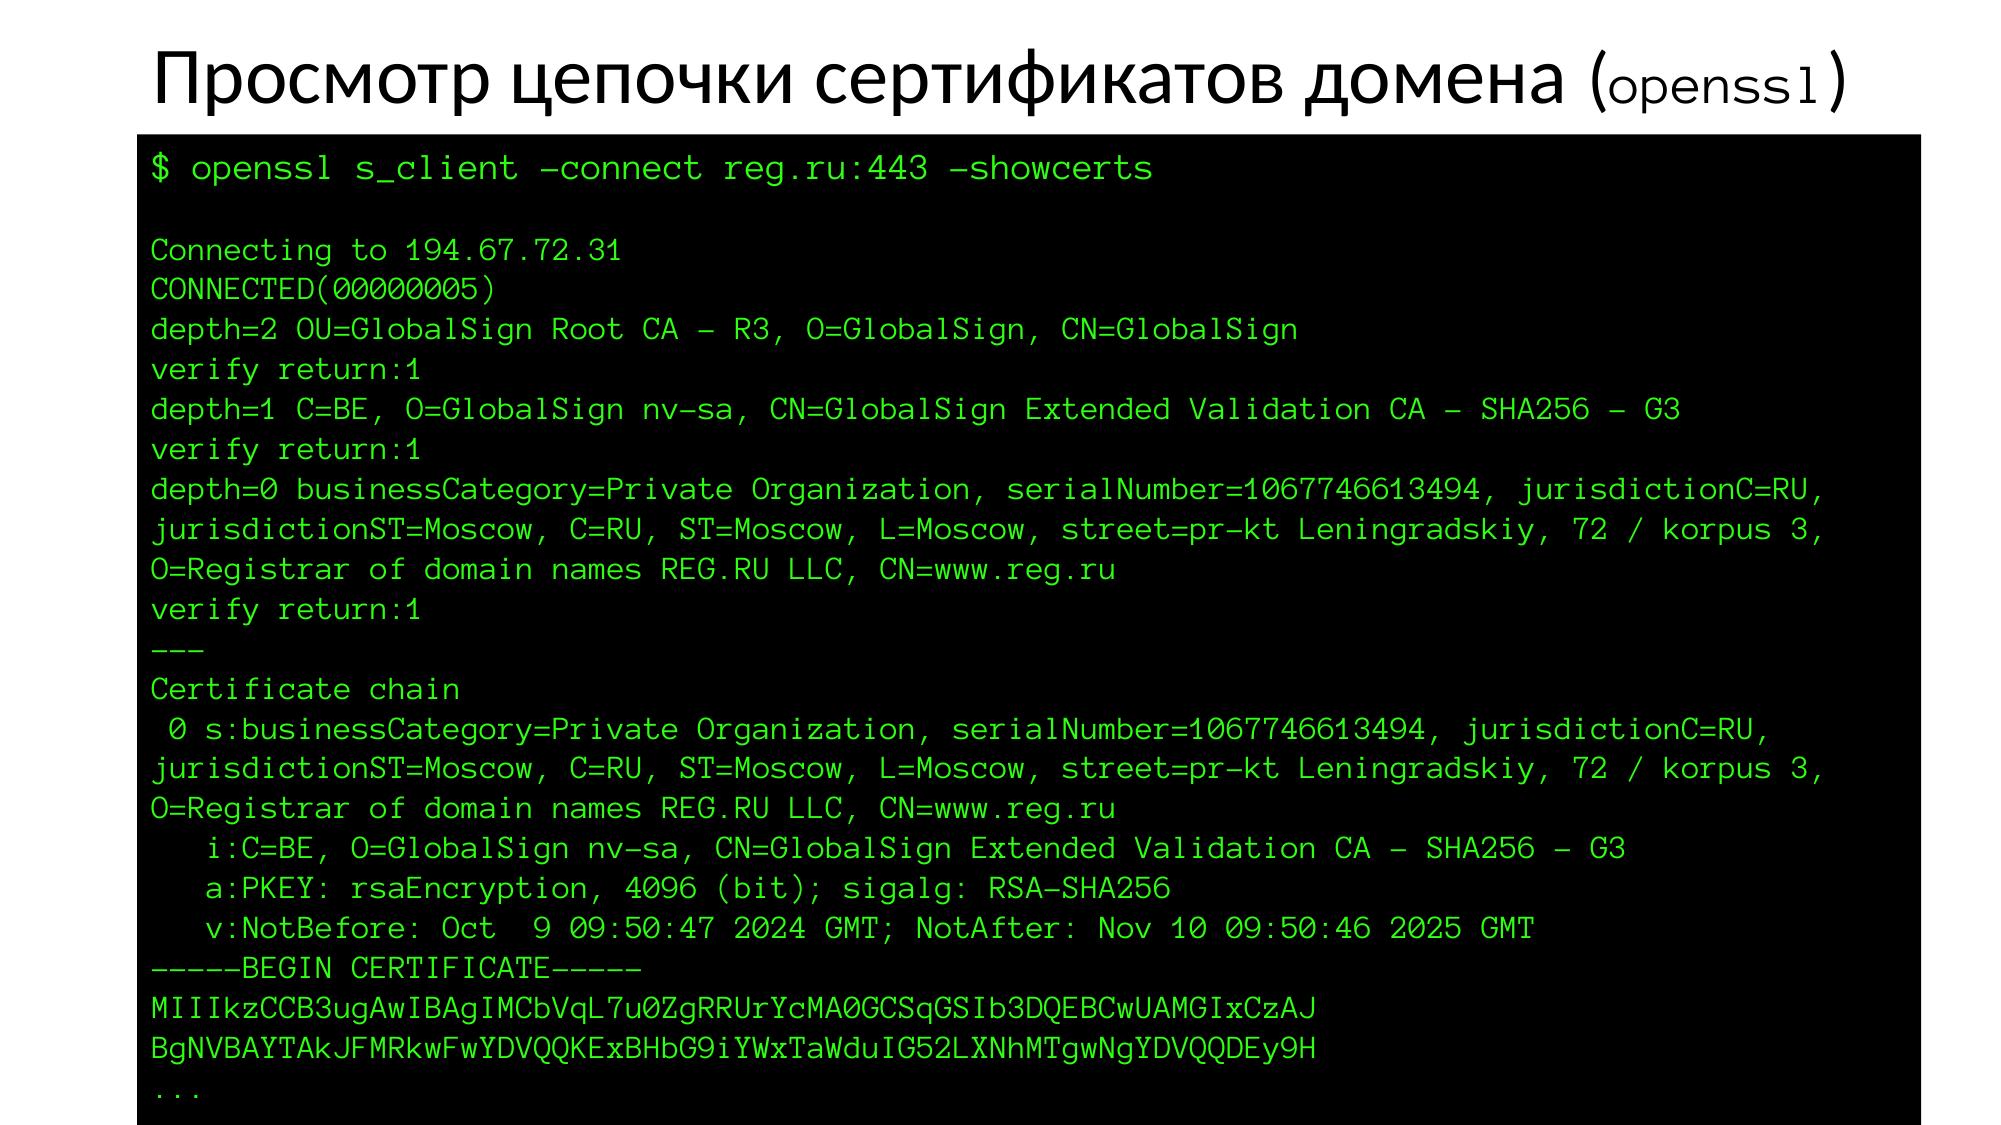

# Просмотр цепочки сертификатов домена (openssl)
$ openssl s_client -connect reg.ru:443 -showcerts
Connecting to 194.67.72.31
CONNECTED(00000005)
depth=2 OU=GlobalSign Root CA - R3, O=GlobalSign, CN=GlobalSign
verify return:1
depth=1 C=BE, O=GlobalSign nv-sa, CN=GlobalSign Extended Validation CA - SHA256 - G3
verify return:1
depth=0 businessCategory=Private Organization, serialNumber=1067746613494, jurisdictionC=RU, jurisdictionST=Moscow, C=RU, ST=Moscow, L=Moscow, street=pr-kt Leningradskiy, 72 / korpus 3, O=Registrar of domain names REG.RU LLC, CN=www.reg.ru
verify return:1
---
Certificate chain
 0 s:businessCategory=Private Organization, serialNumber=1067746613494, jurisdictionC=RU, jurisdictionST=Moscow, C=RU, ST=Moscow, L=Moscow, street=pr-kt Leningradskiy, 72 / korpus 3, O=Registrar of domain names REG.RU LLC, CN=www.reg.ru
   i:C=BE, O=GlobalSign nv-sa, CN=GlobalSign Extended Validation CA - SHA256 - G3
   a:PKEY: rsaEncryption, 4096 (bit); sigalg: RSA-SHA256
   v:NotBefore: Oct  9 09:50:47 2024 GMT; NotAfter: Nov 10 09:50:46 2025 GMT
-----BEGIN CERTIFICATE-----
MIIIkzCCB3ugAwIBAgIMCbVqL7u0ZgRRUrYcMA0GCSqGSIb3DQEBCwUAMGIxCzAJ
BgNVBAYTAkJFMRkwFwYDVQQKExBHbG9iYWxTaWduIG52LXNhMTgwNgYDVQQDEy9H
...